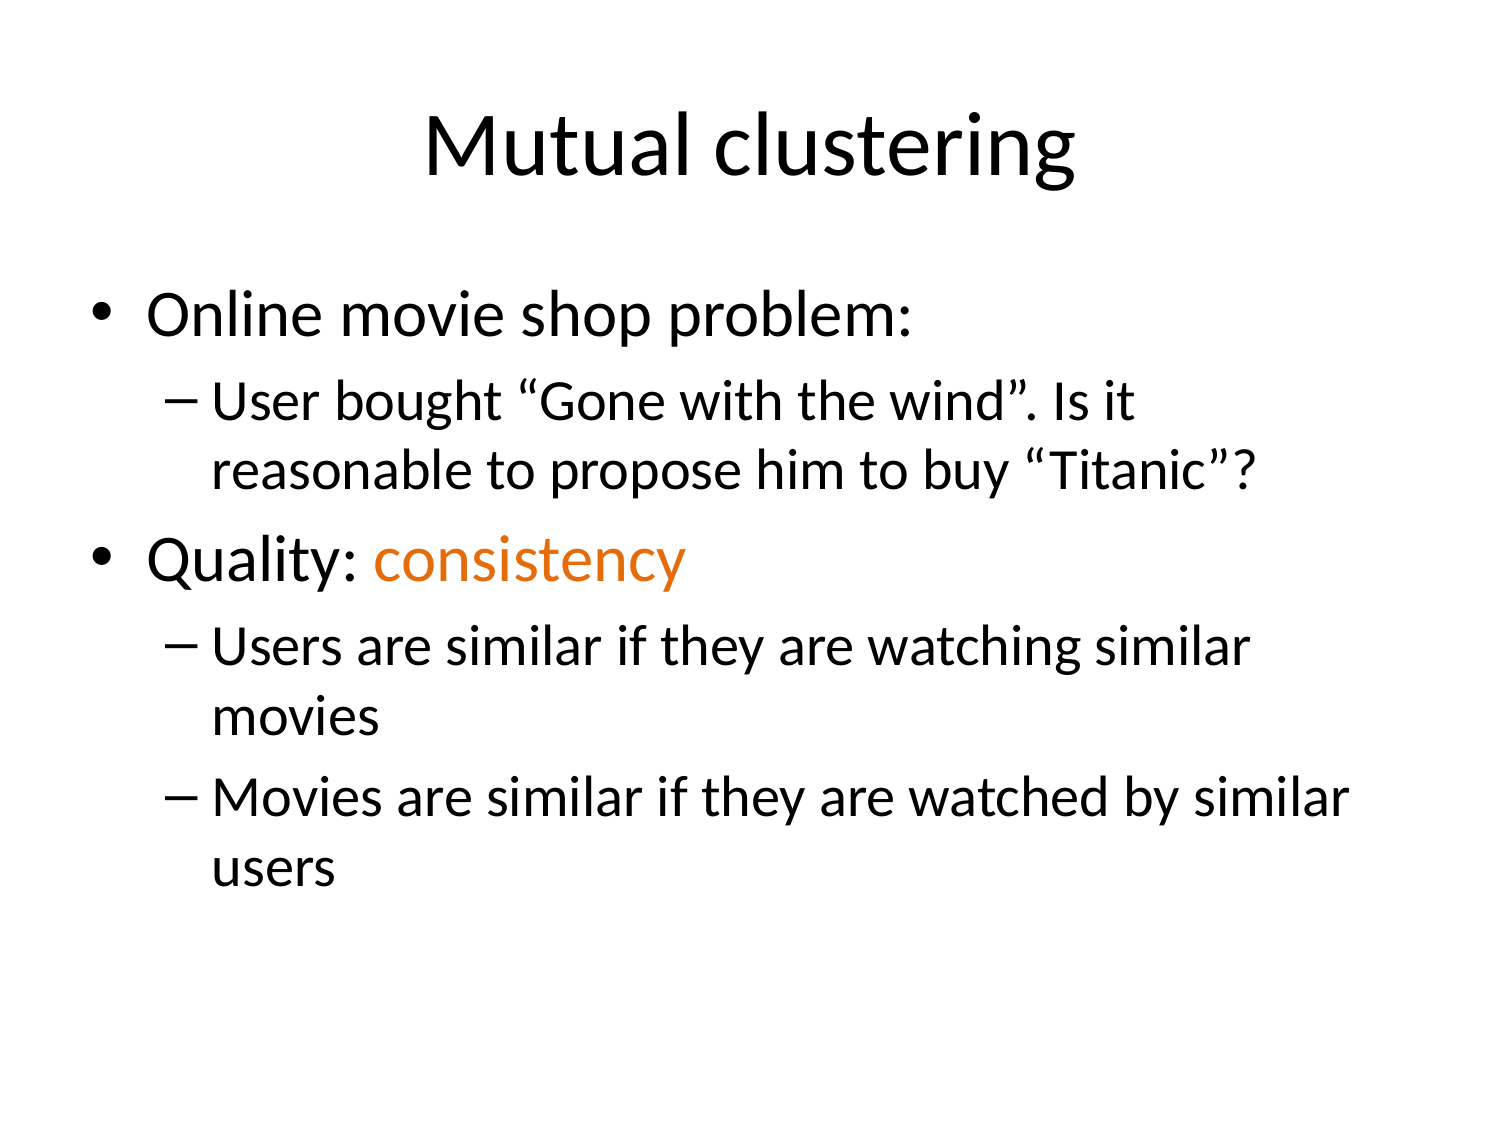

# Mutual clustering
Online movie shop problem:
User bought “Gone with the wind”. Is it reasonable to propose him to buy “Titanic”?
Quality: consistency
Users are similar if they are watching similar movies
Movies are similar if they are watched by similar users